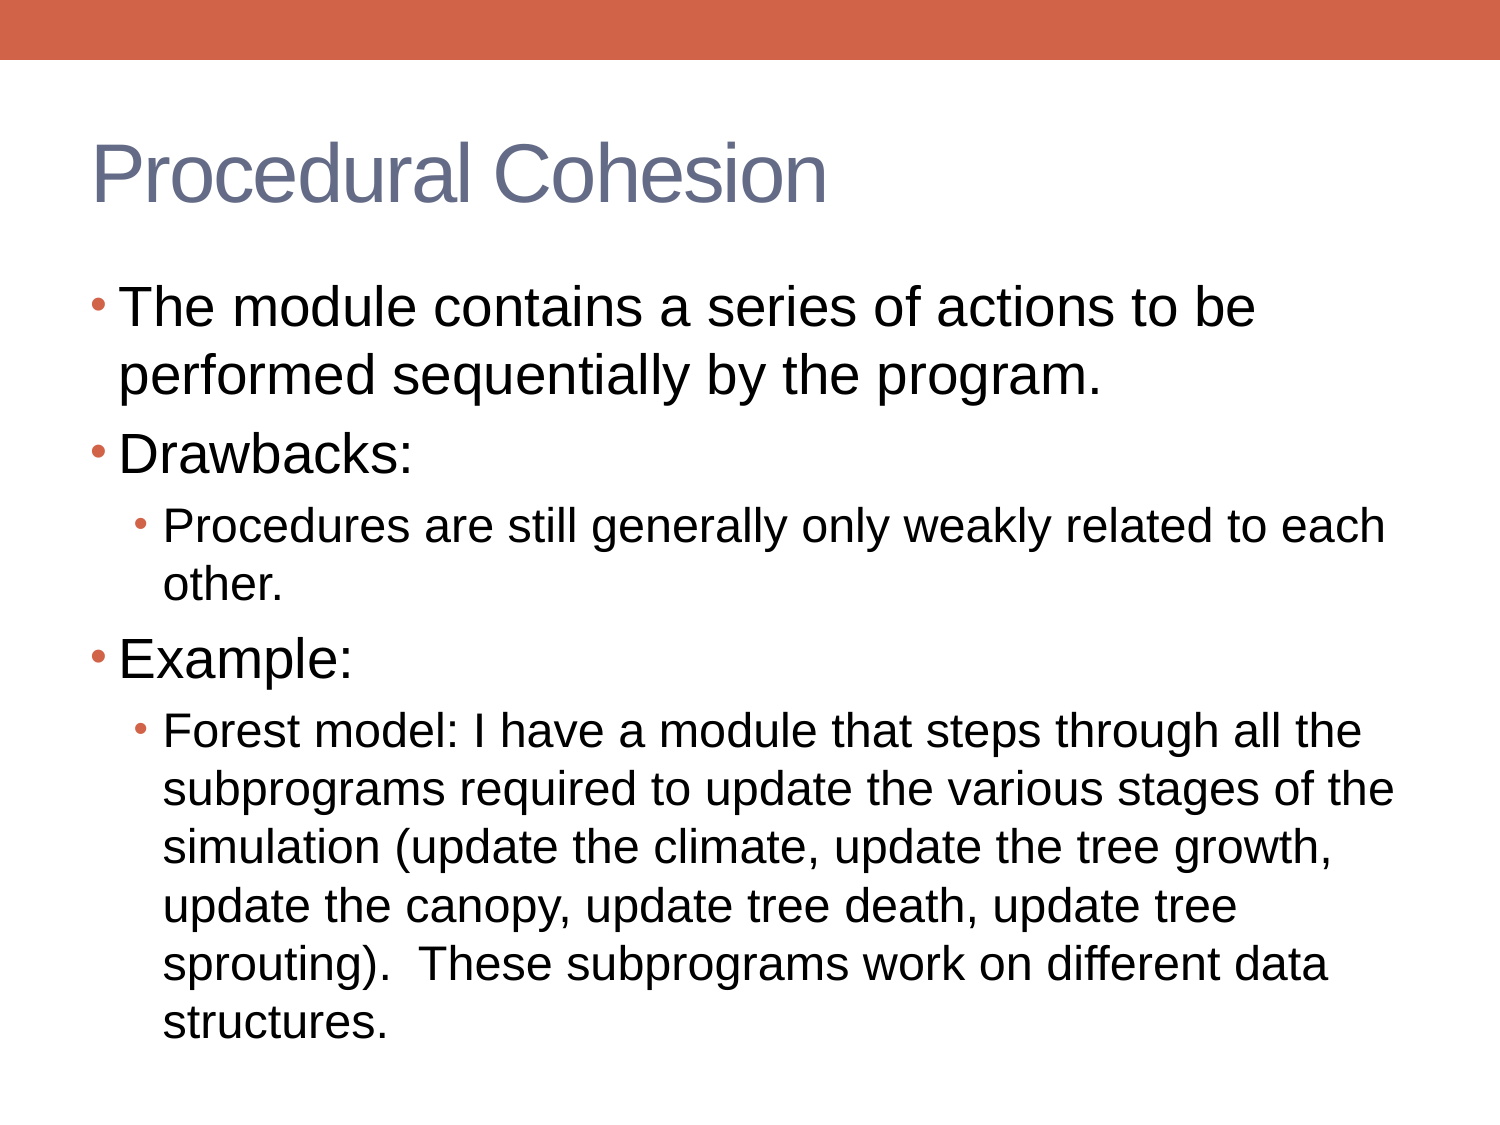

# Procedural Cohesion
The module contains a series of actions to be performed sequentially by the program.
Drawbacks:
Procedures are still generally only weakly related to each other.
Example:
Forest model: I have a module that steps through all the subprograms required to update the various stages of the simulation (update the climate, update the tree growth, update the canopy, update tree death, update tree sprouting).  These subprograms work on different data structures.